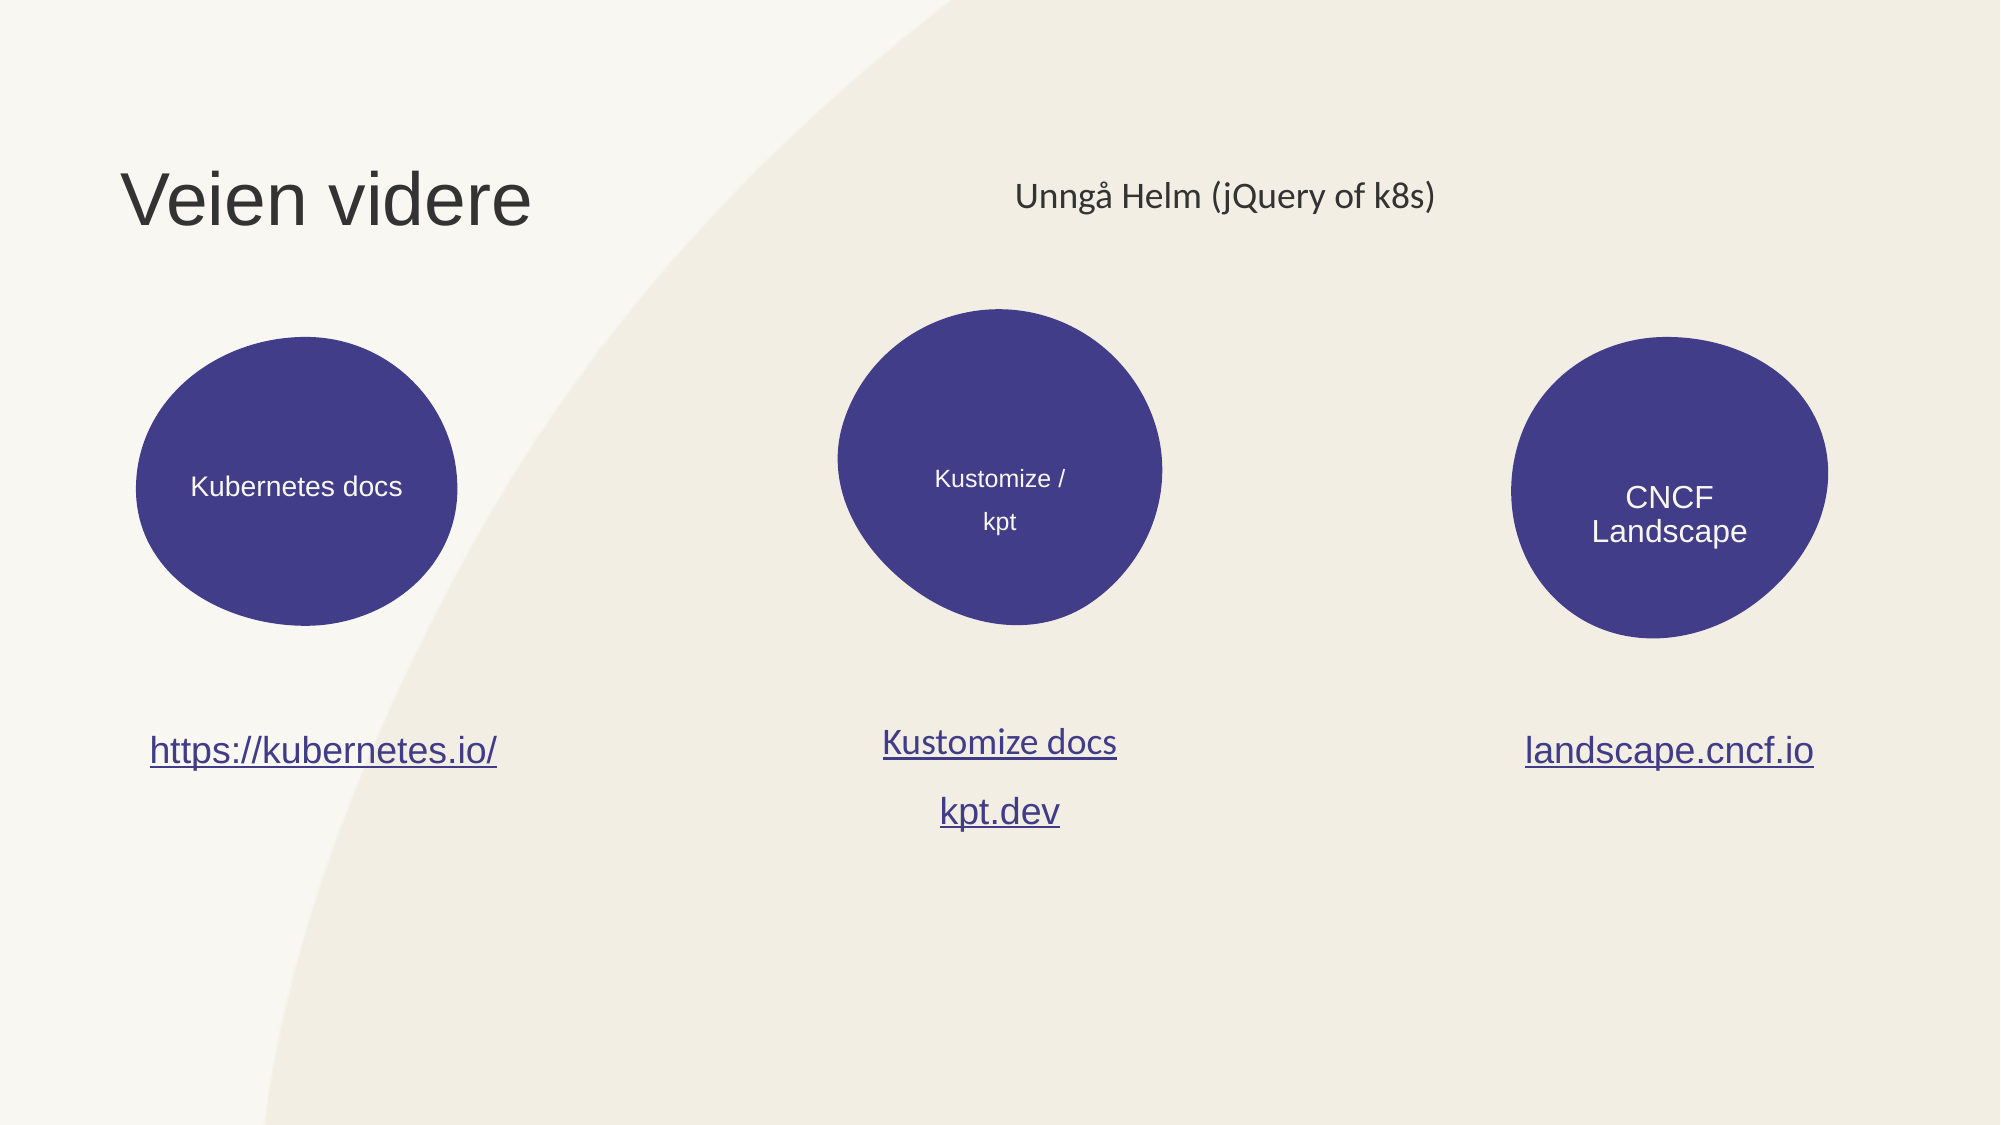

# Veien videre
Unngå Helm (jQuery of k8s)

Kustomize /
kpt
Kubernetes docs
CNCF Landscape
https://kubernetes.io/
Kustomize docs
landscape.cncf.io
kpt.dev